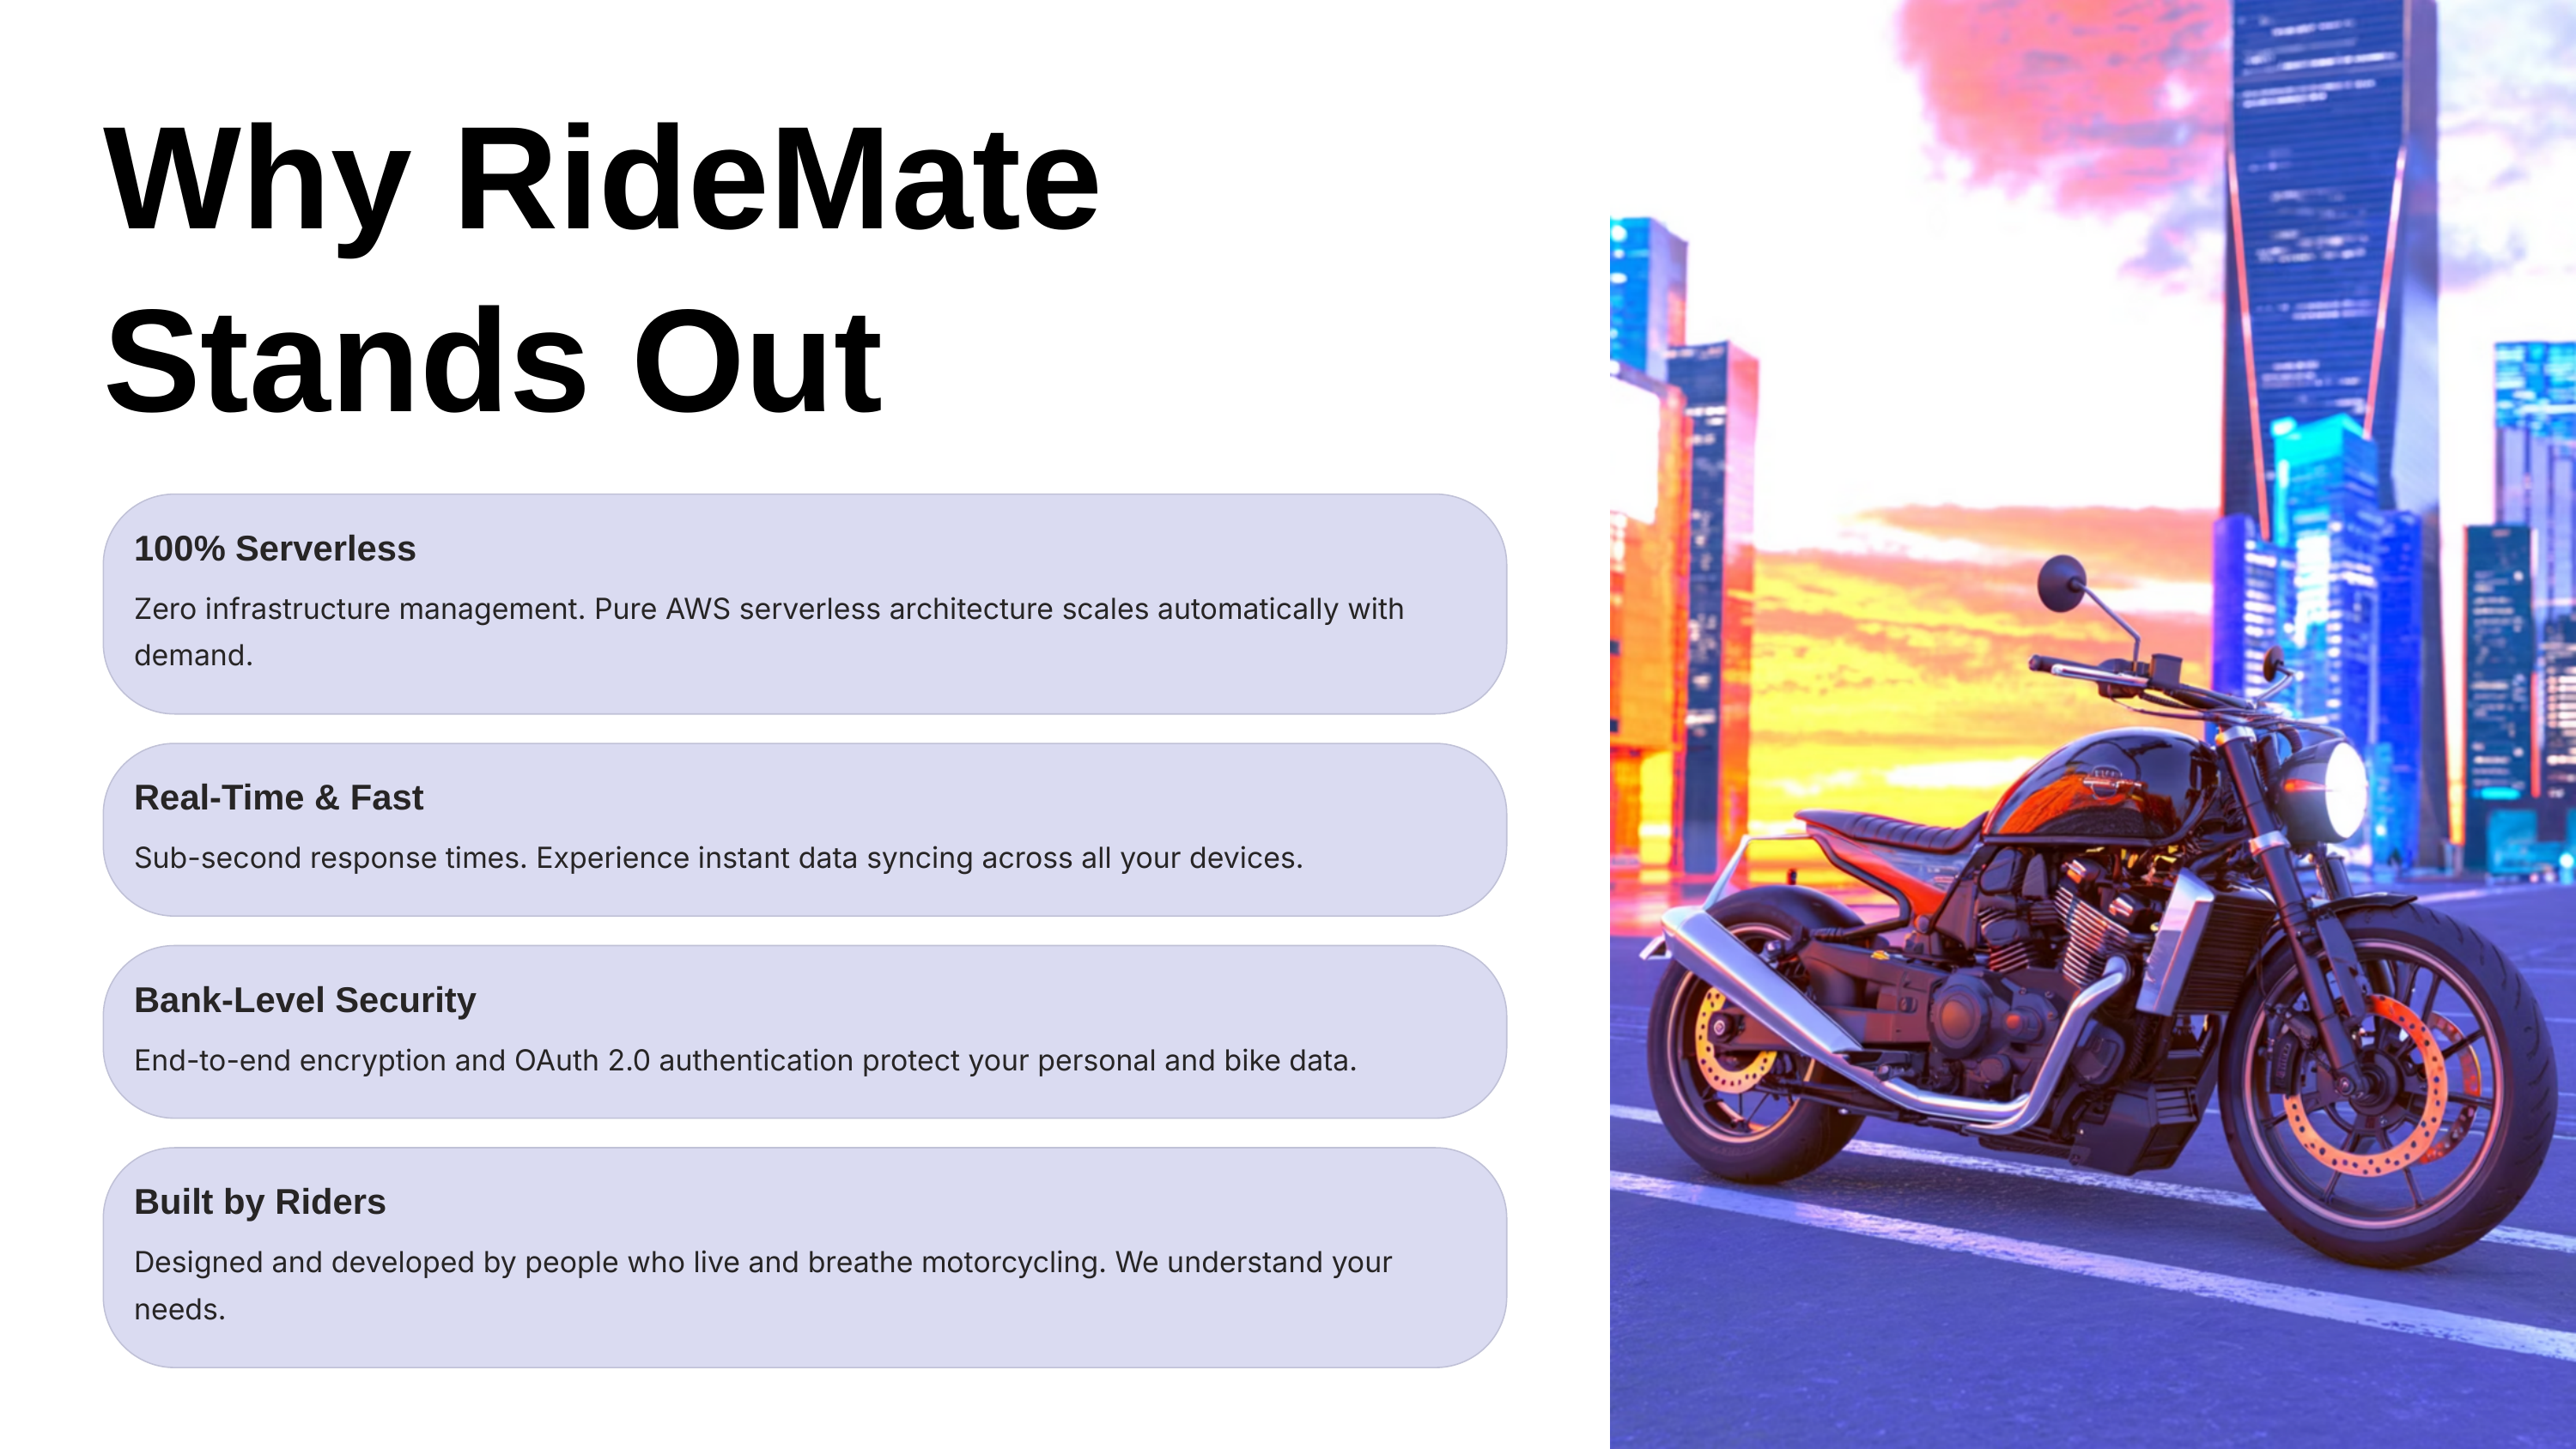

Why RideMate Stands Out

100% Serverless
Zero infrastructure management. Pure AWS serverless architecture scales automatically with demand.

Real-Time & Fast
Sub-second response times. Experience instant data syncing across all your devices.

Bank-Level Security
End-to-end encryption and OAuth 2.0 authentication protect your personal and bike data.

Built by Riders
Designed and developed by people who live and breathe motorcycling. We understand your needs.